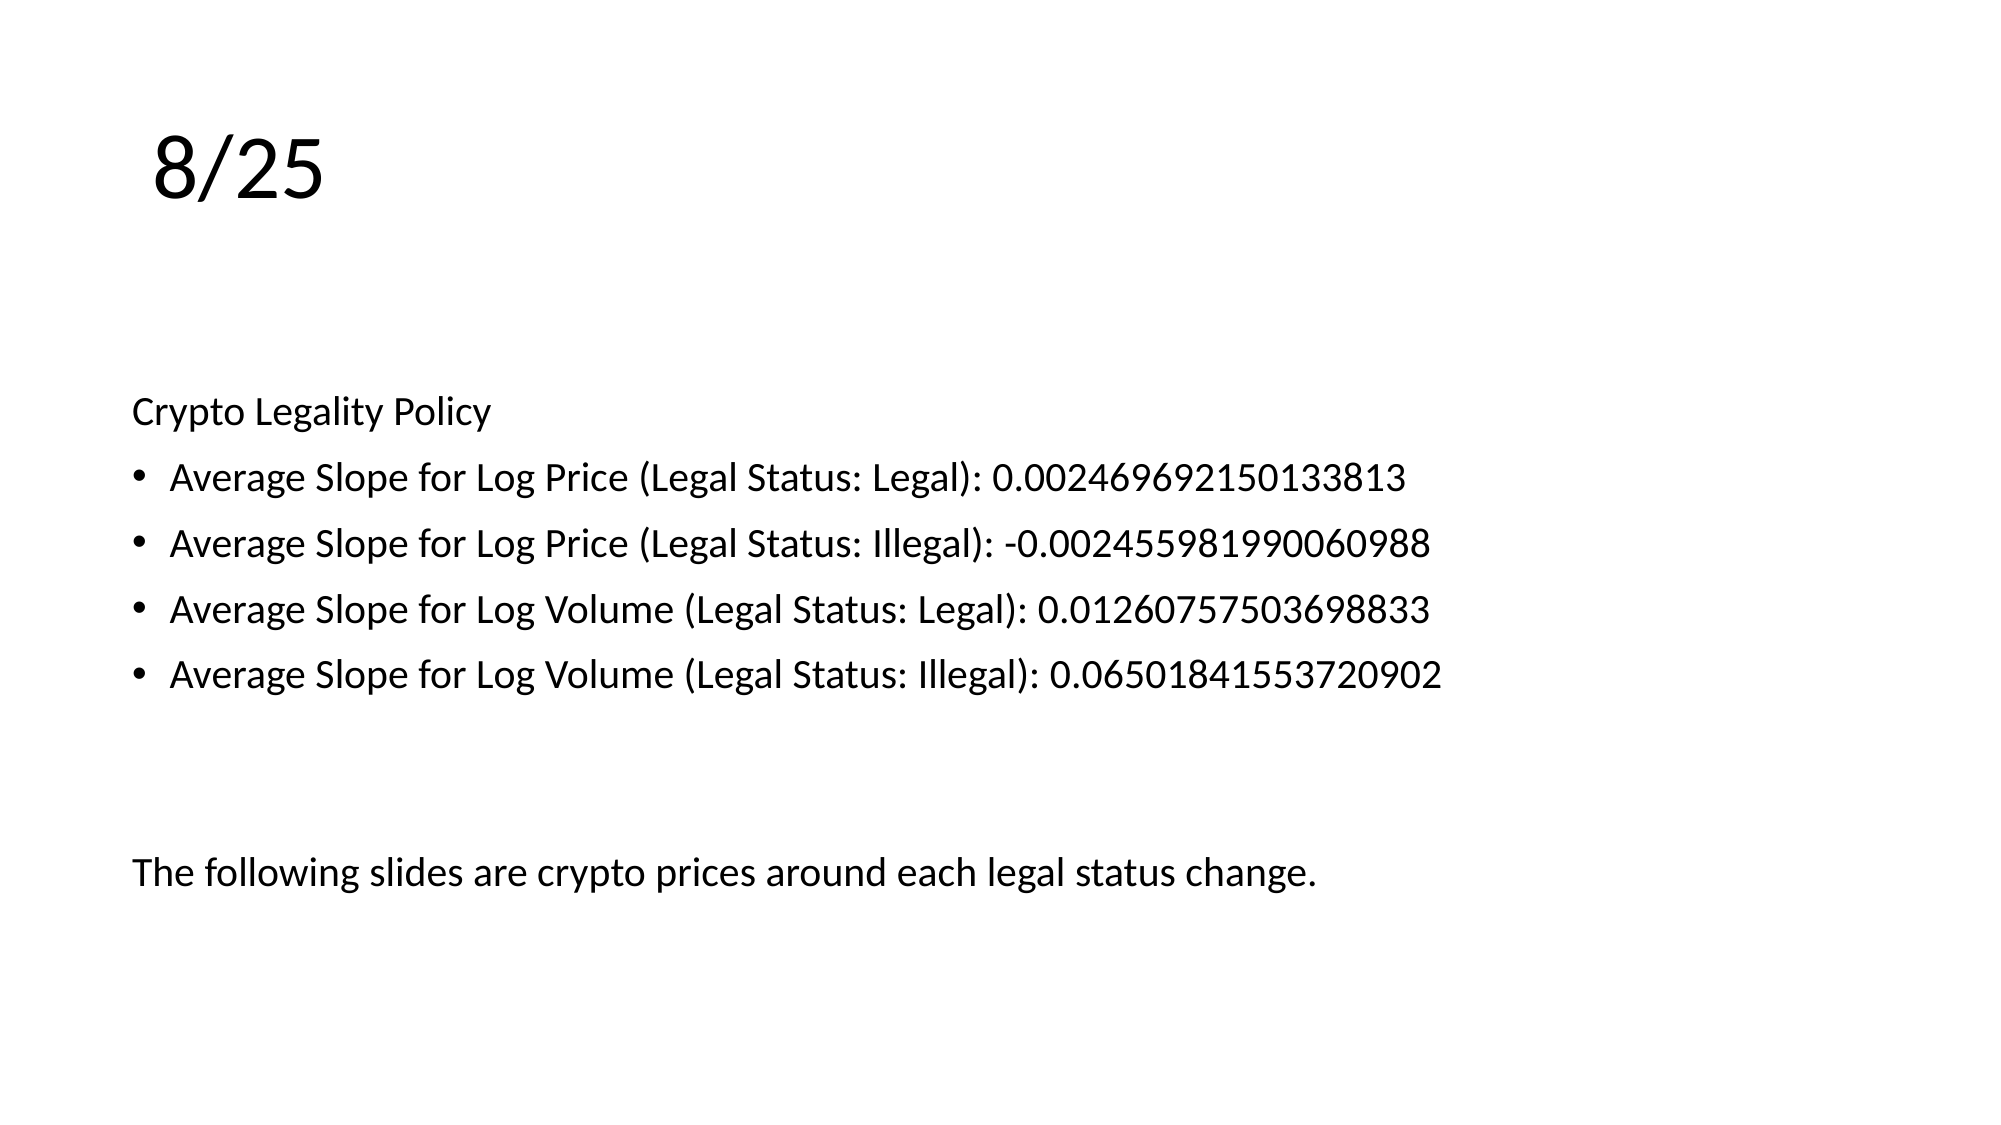

# 8/25

Crypto Legality Policy
Average Slope for Log Price (Legal Status: Legal): 0.002469692150133813
Average Slope for Log Price (Legal Status: Illegal): -0.002455981990060988
Average Slope for Log Volume (Legal Status: Legal): 0.01260757503698833
Average Slope for Log Volume (Legal Status: Illegal): 0.06501841553720902

The following slides are crypto prices around each legal status change.